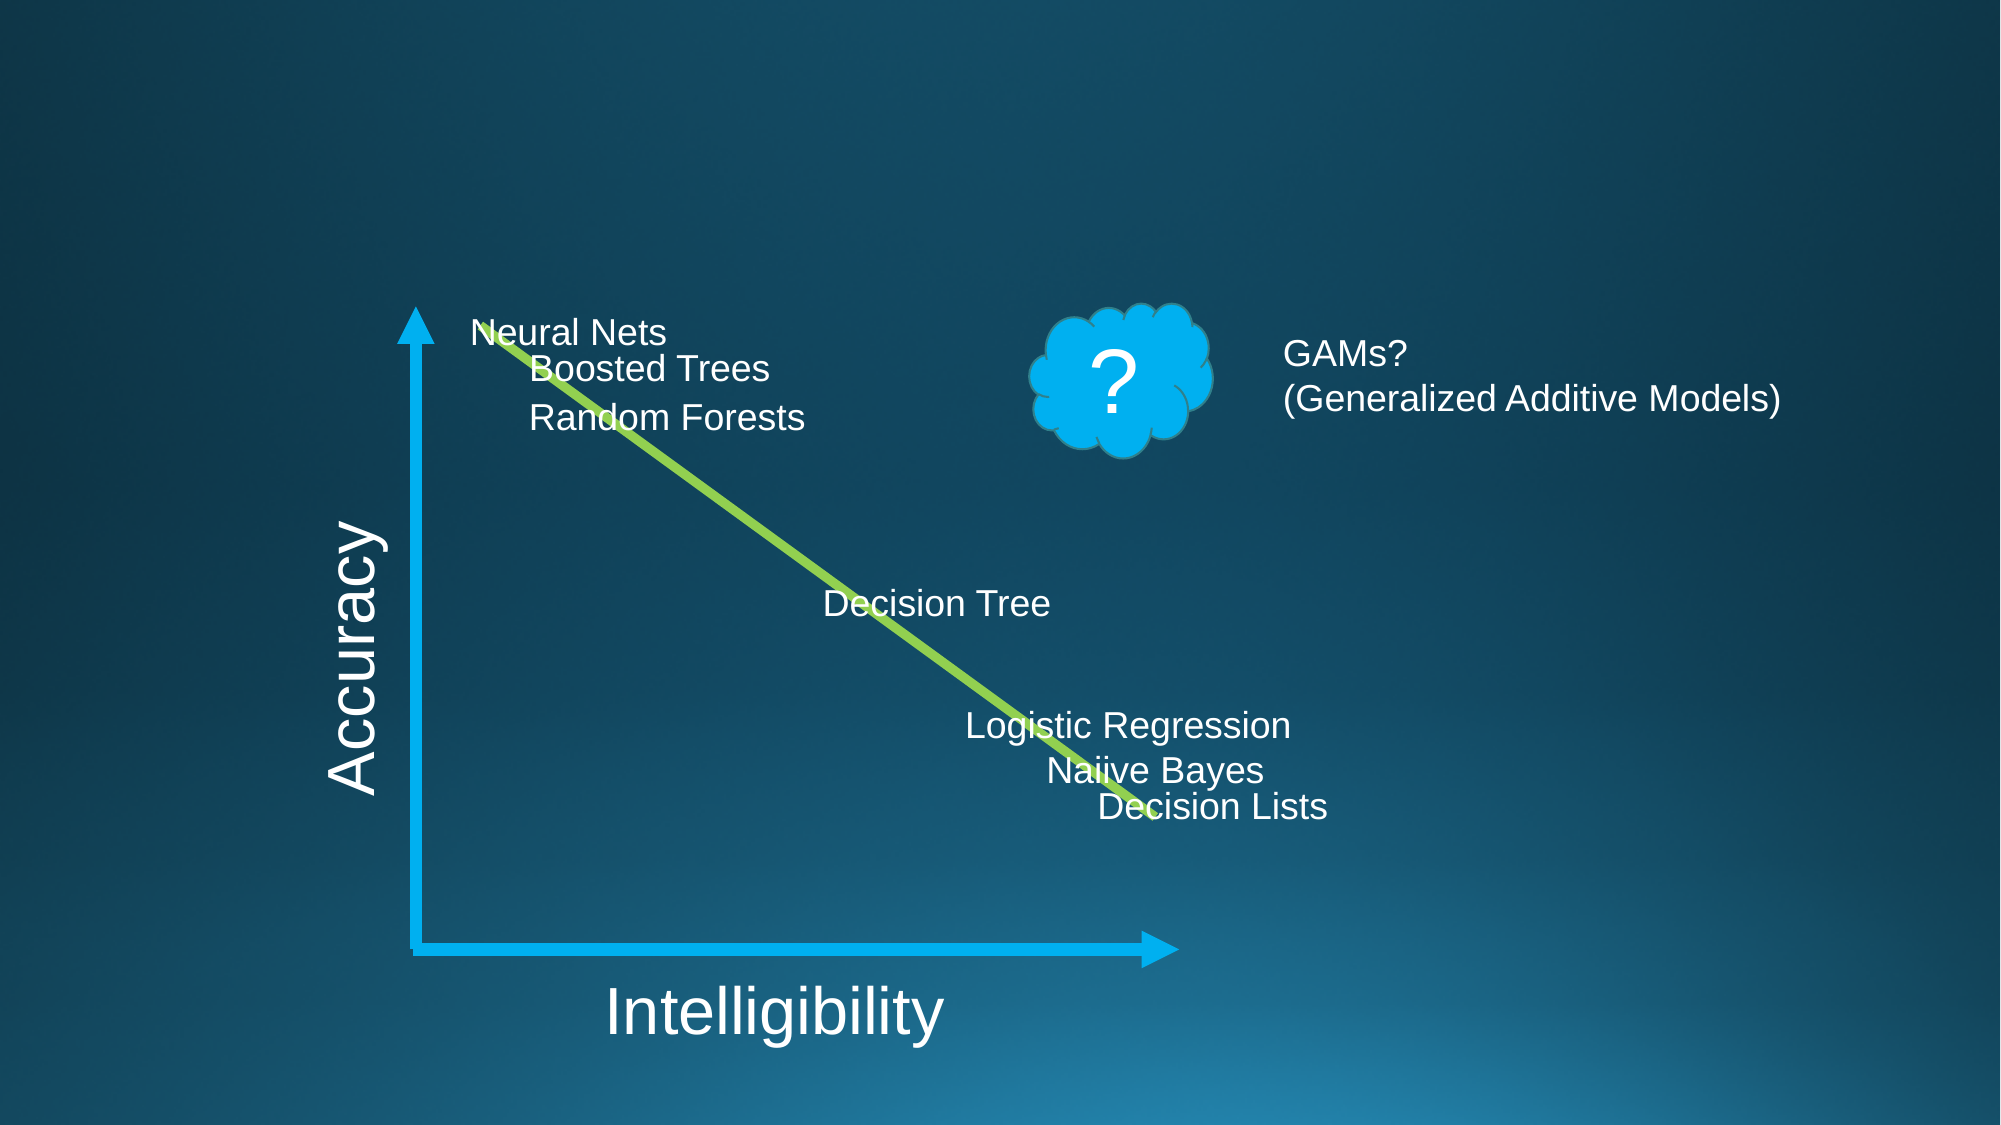

#
Neural Nets
?
GAMs?
(Generalized Additive Models)
Boosted Trees
Random Forests
Decision Tree
Accuracy
Logistic Regression
Naiive Bayes
Decision Lists
Intelligibility